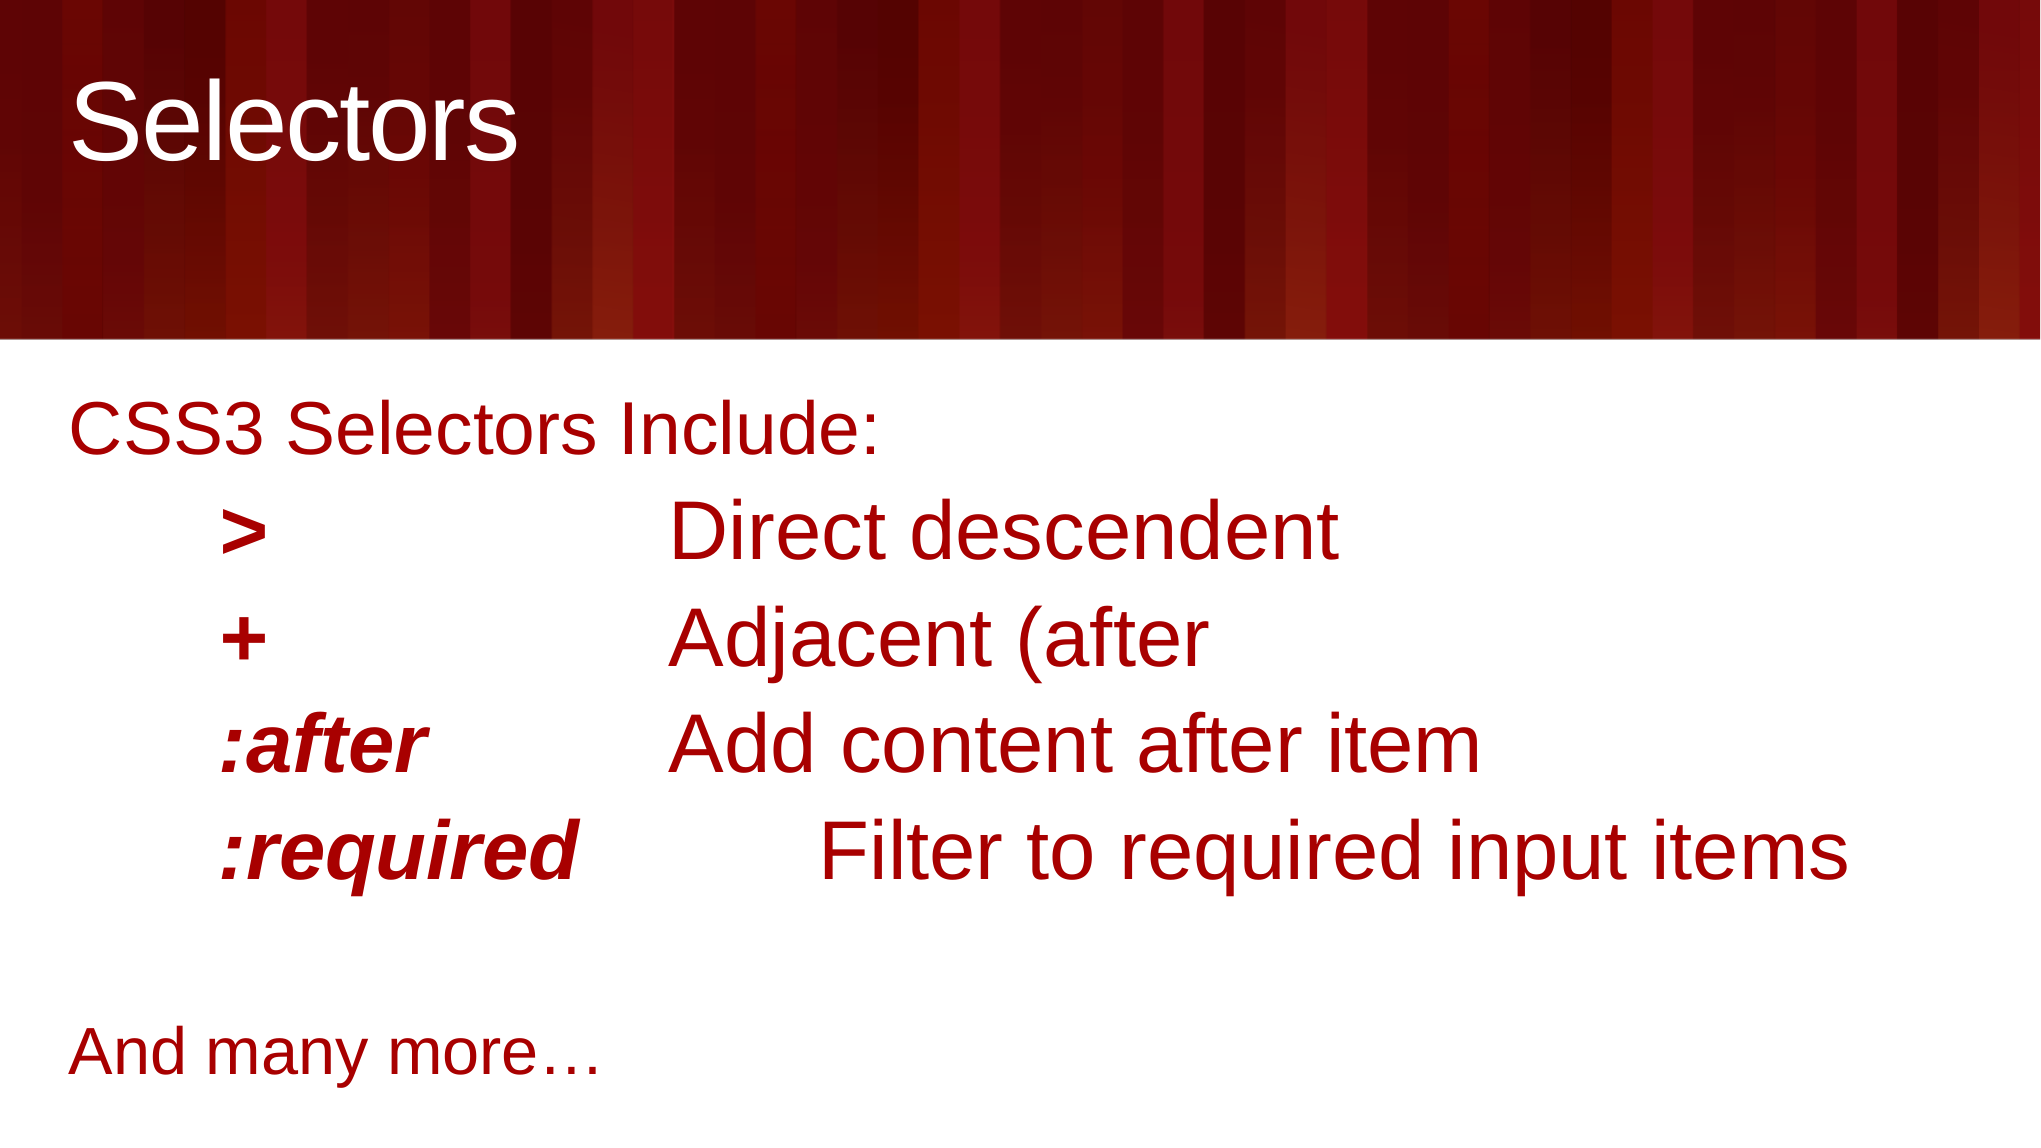

# Selectors
CSS3 Selectors Include:
	>			Direct descendent
	+			Adjacent (after
	:after		Add content after item
	:required		Filter to required input items

And many more…